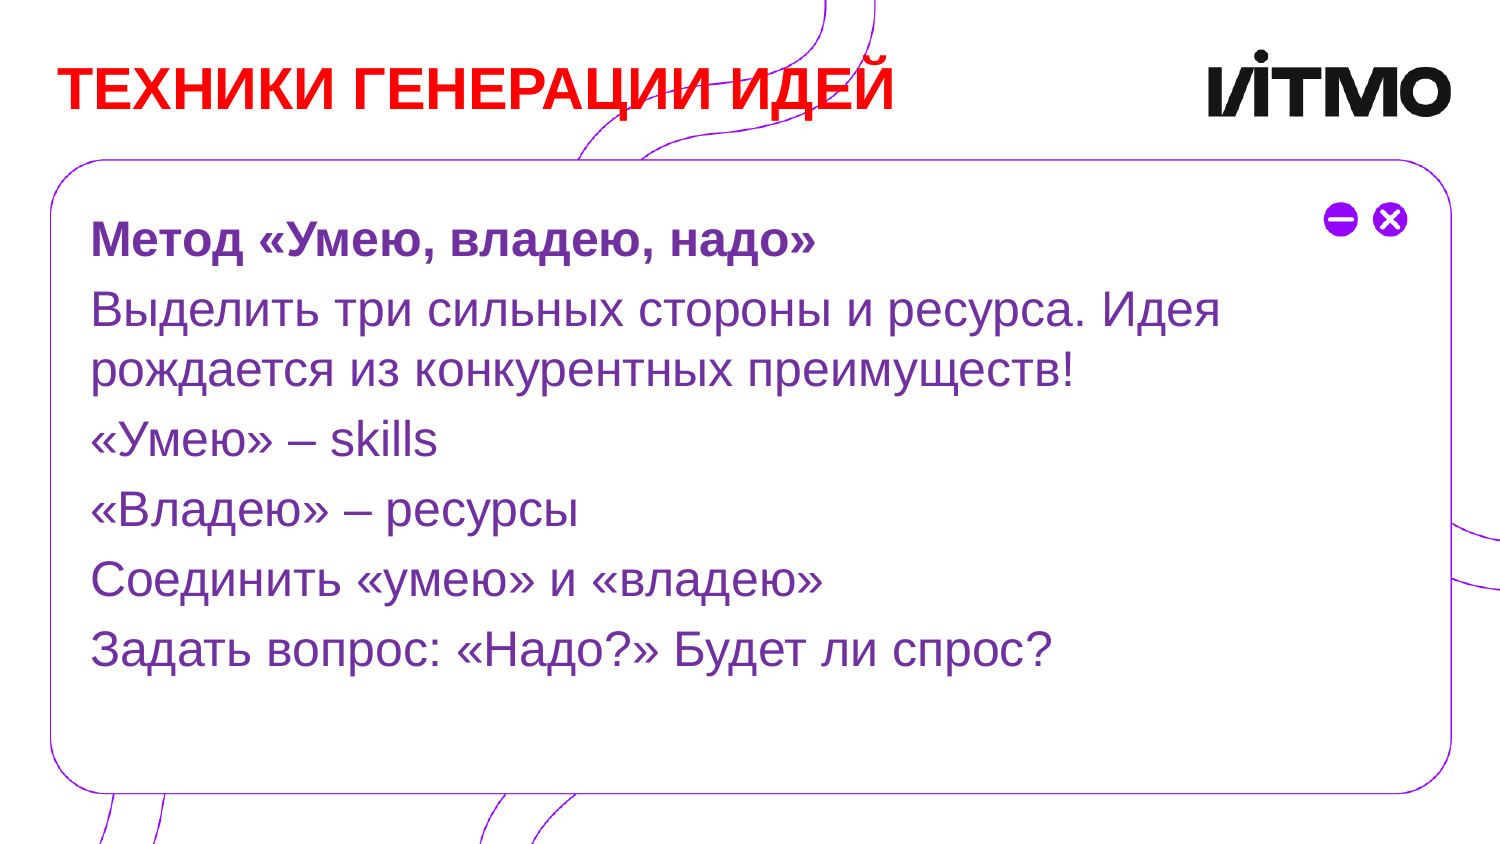

# ТЕХНИКИ ГЕНЕРАЦИИ ИДЕЙ
Метод «Умею, владею, надо»
Выделить три сильных стороны и ресурса. Идея рождается из конкурентных преимуществ!
«Умею» – skills
«Владею» – ресурсы
Соединить «умею» и «владею»
Задать вопрос: «Надо?» Будет ли спрос?